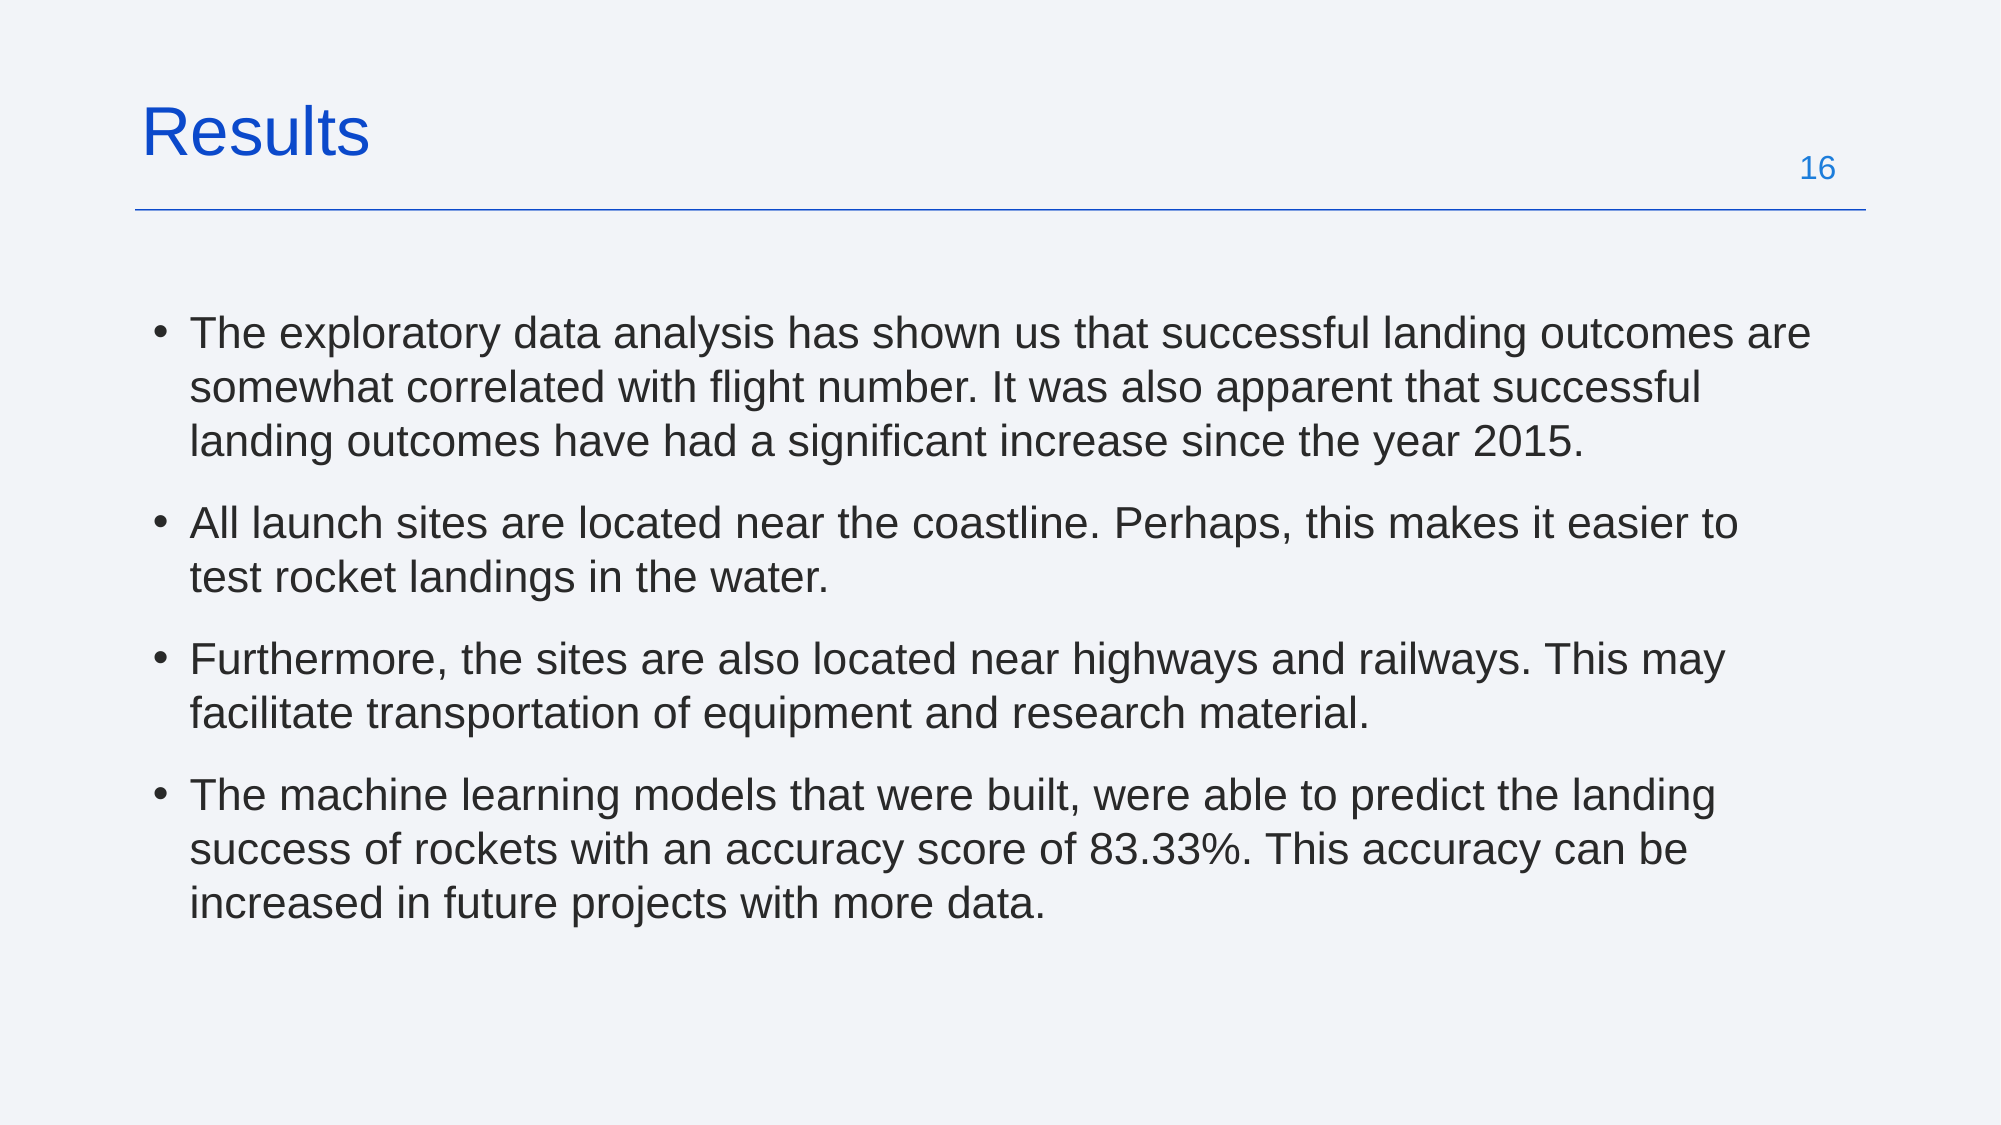

Results
16
The exploratory data analysis has shown us that successful landing outcomes are somewhat correlated with flight number. It was also apparent that successful landing outcomes have had a significant increase since the year 2015.
All launch sites are located near the coastline. Perhaps, this makes it easier to test rocket landings in the water.
Furthermore, the sites are also located near highways and railways. This may facilitate transportation of equipment and research material.
The machine learning models that were built, were able to predict the landing success of rockets with an accuracy score of 83.33%. This accuracy can be increased in future projects with more data.